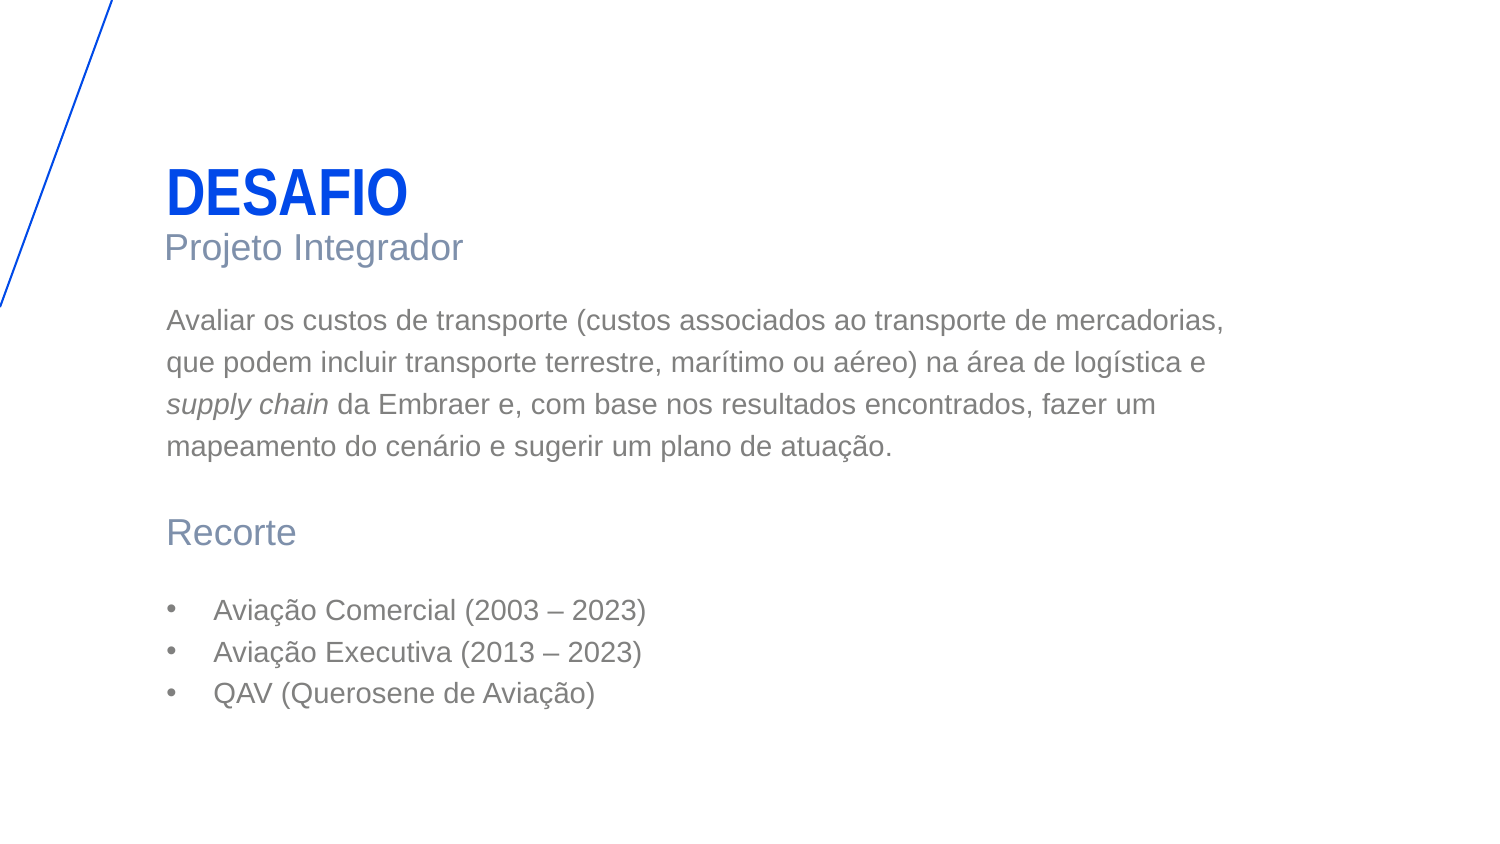

DESAFIO
Projeto Integrador
Avaliar os custos de transporte (custos associados ao transporte de mercadorias, que podem incluir transporte terrestre, marítimo ou aéreo) na área de logística e supply chain da Embraer e, com base nos resultados encontrados, fazer um mapeamento do cenário e sugerir um plano de atuação.
Recorte
Aviação Comercial (2003 – 2023)
Aviação Executiva (2013 – 2023)
QAV (Querosene de Aviação)